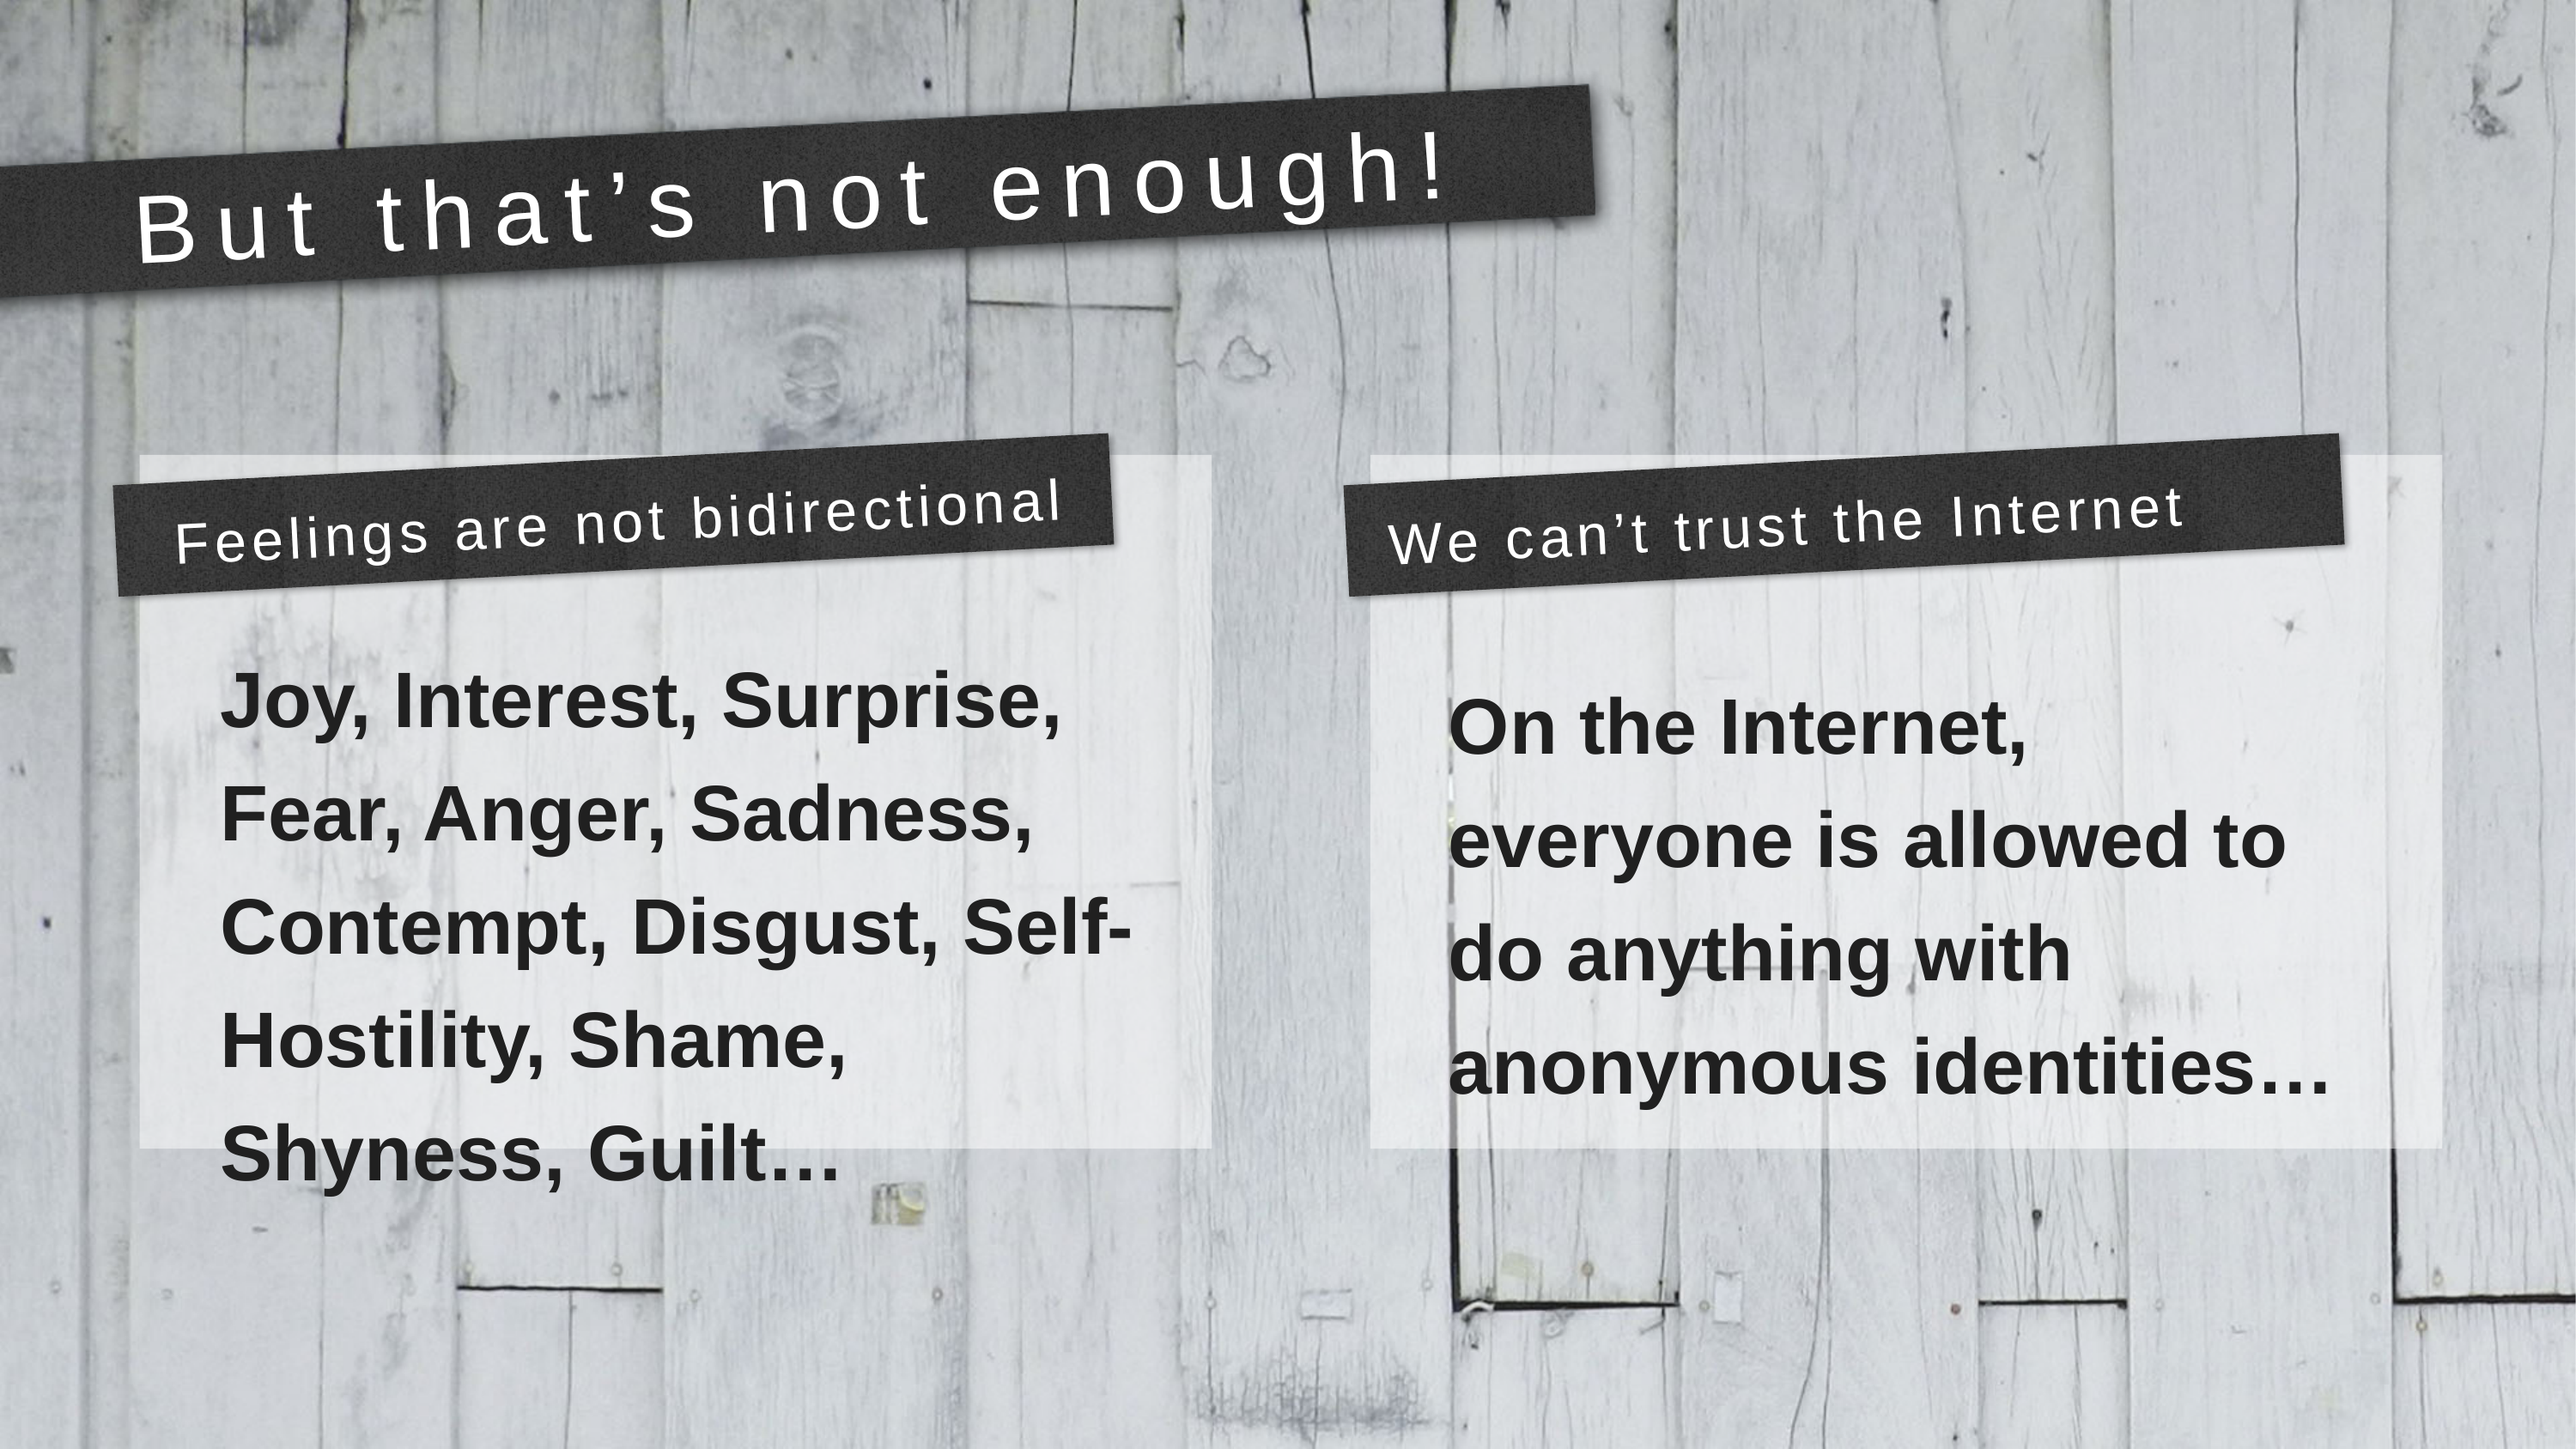

# But that’s not enough!
Feelings are not bidirectional
We can’t trust the Internet
Joy, Interest, Surprise, Fear, Anger, Sadness, Contempt, Disgust, Self-Hostility, Shame, Shyness, Guilt…

On the Internet, everyone is allowed to do anything with anonymous identities…